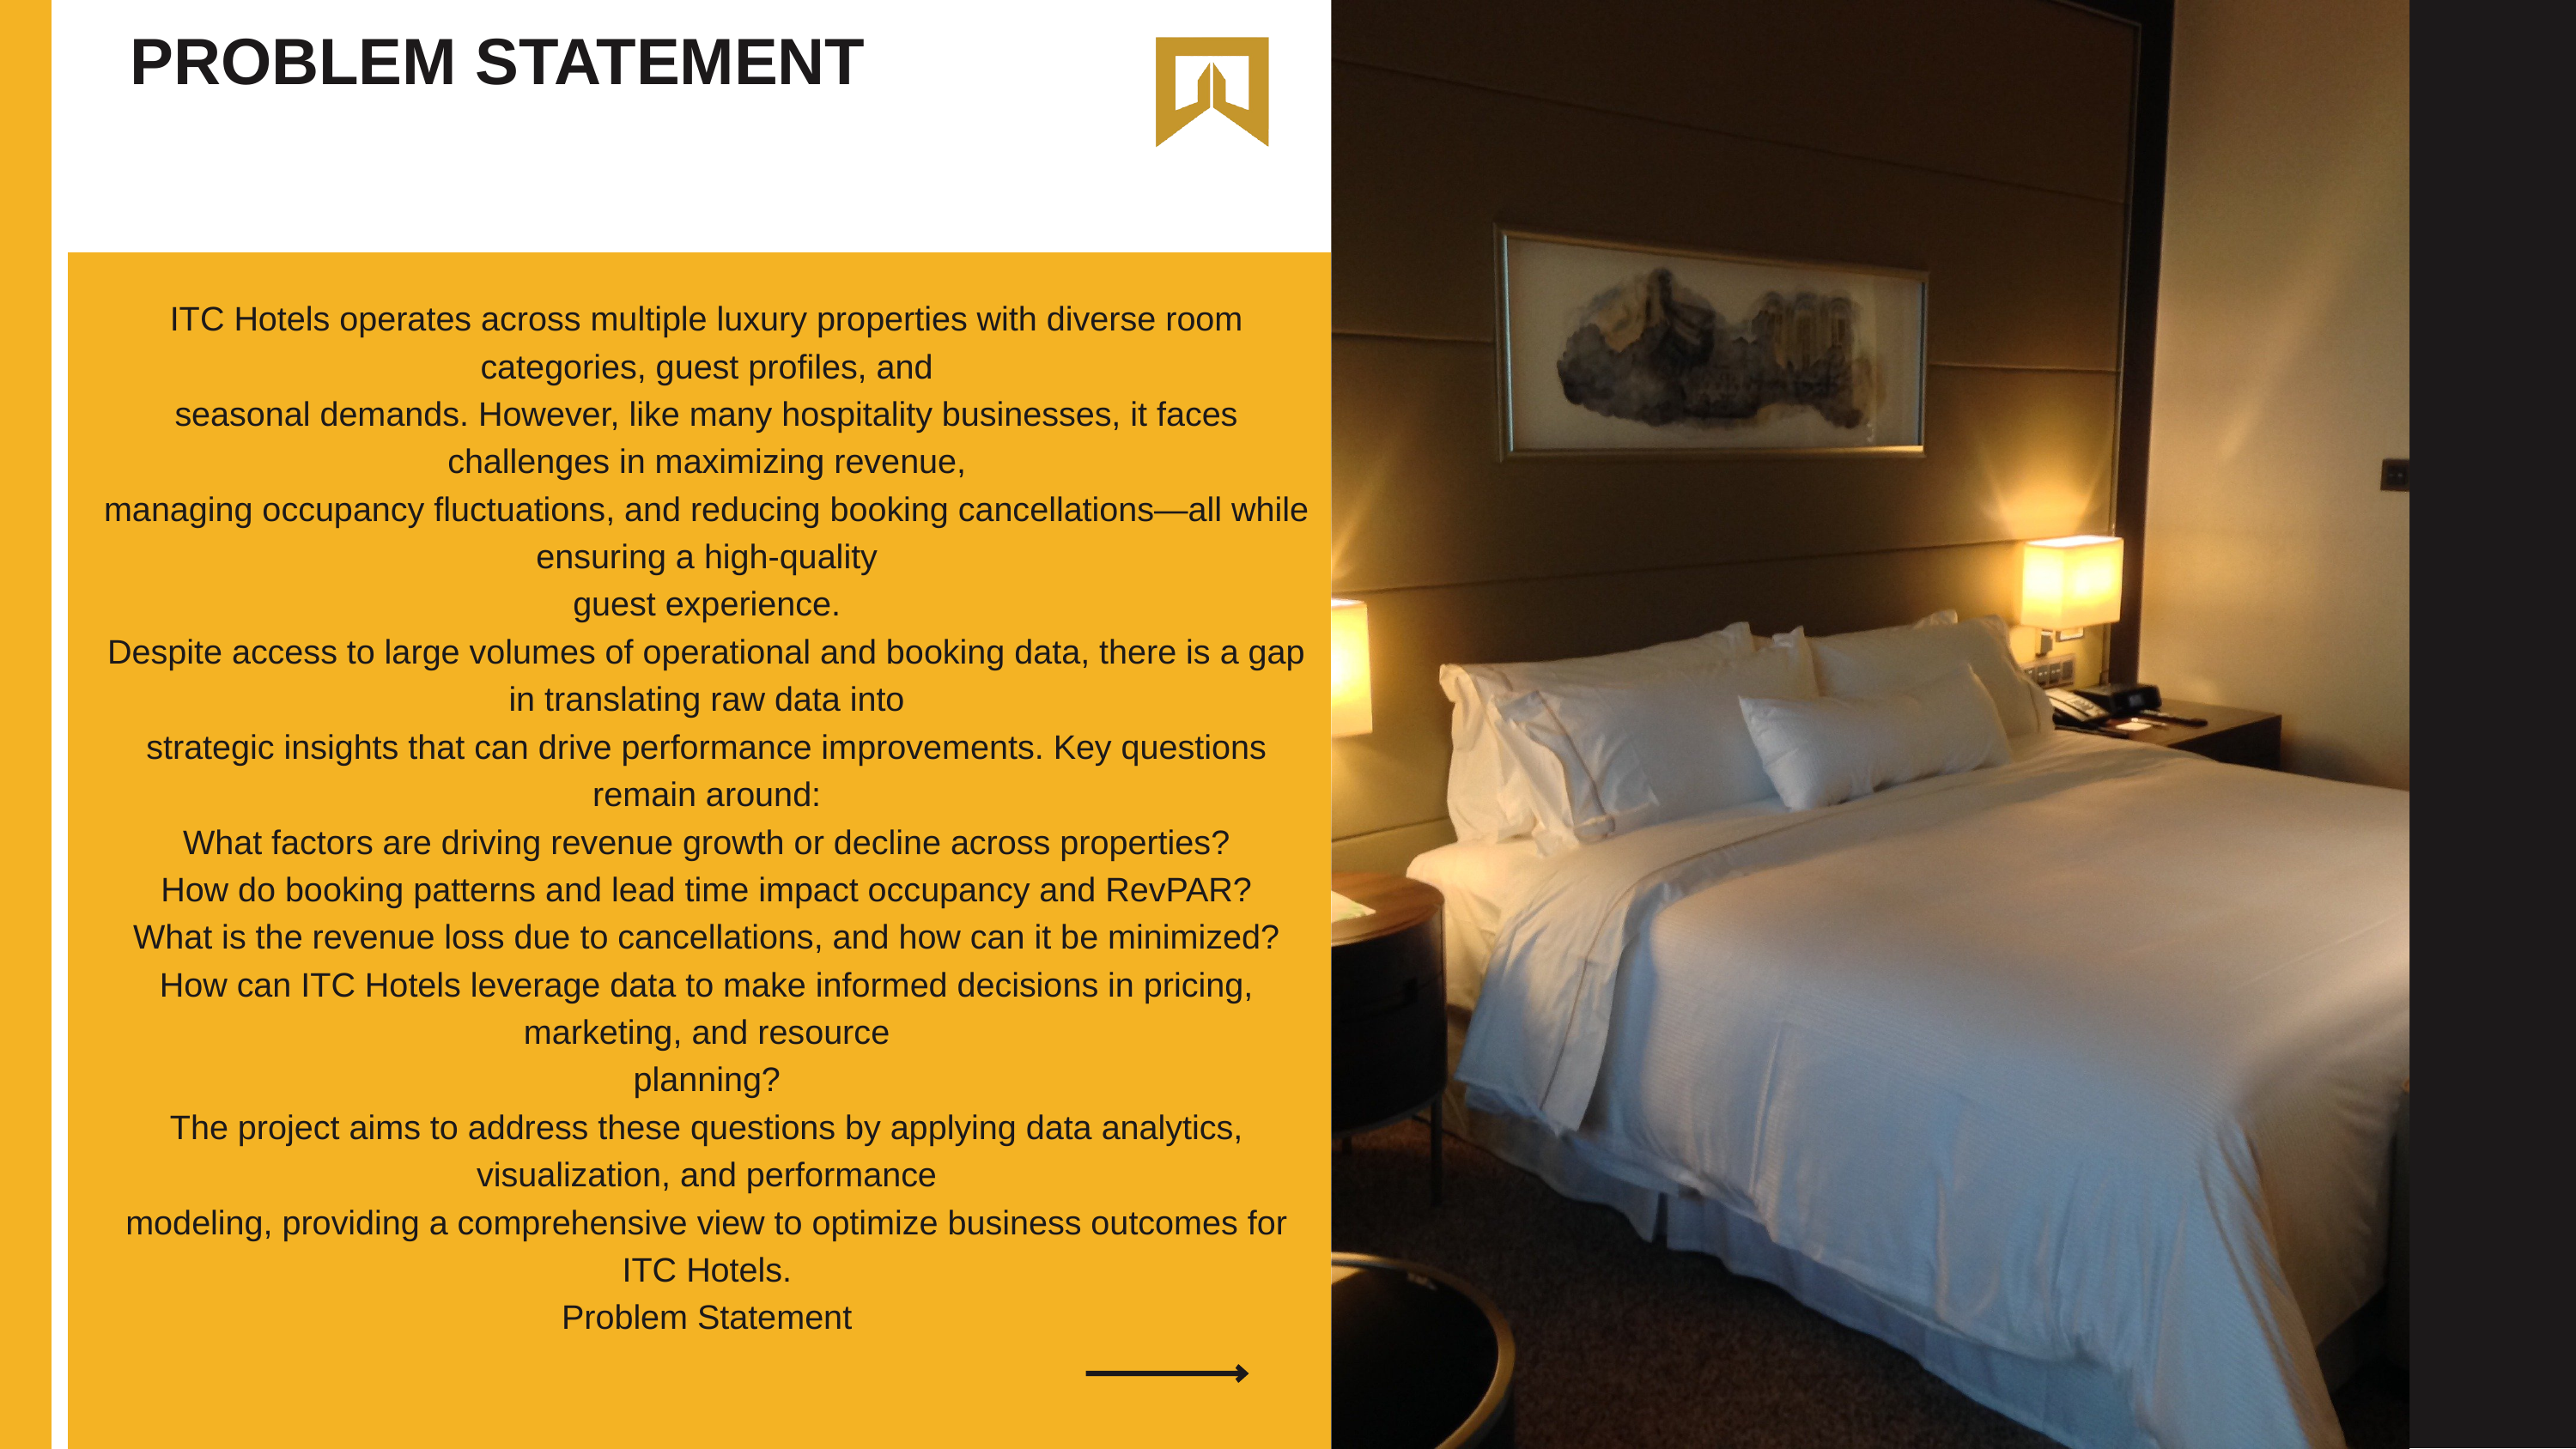

PROBLEM STATEMENT

ITC Hotels operates across multiple luxury properties with diverse room categories, guest profiles, and
seasonal demands. However, like many hospitality businesses, it faces challenges in maximizing revenue,
managing occupancy fluctuations, and reducing booking cancellations—all while ensuring a high-quality
guest experience.
Despite access to large volumes of operational and booking data, there is a gap in translating raw data into
strategic insights that can drive performance improvements. Key questions remain around:
What factors are driving revenue growth or decline across properties?
How do booking patterns and lead time impact occupancy and RevPAR?
What is the revenue loss due to cancellations, and how can it be minimized?
How can ITC Hotels leverage data to make informed decisions in pricing, marketing, and resource
planning?
The project aims to address these questions by applying data analytics, visualization, and performance
modeling, providing a comprehensive view to optimize business outcomes for ITC Hotels.
Problem Statement